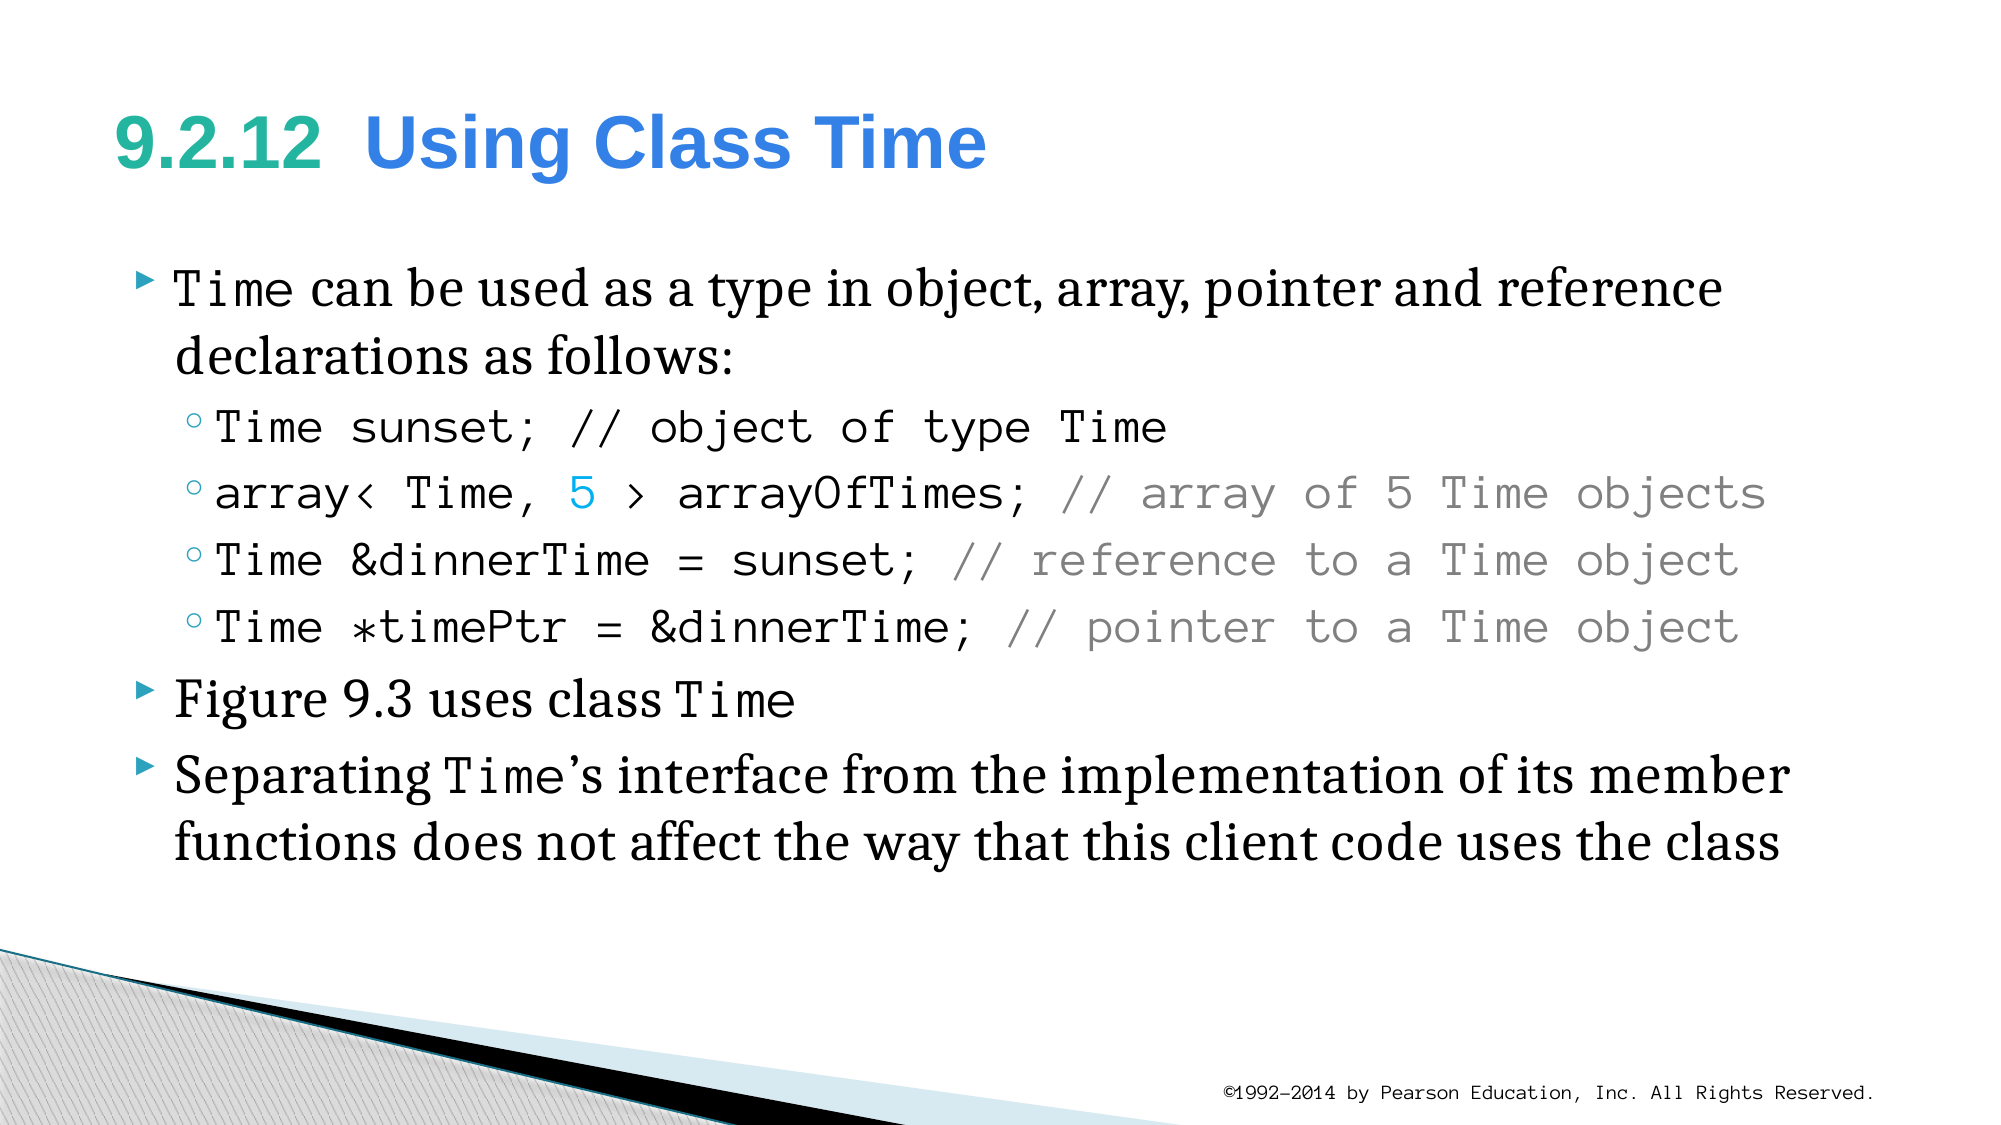

# 9.2.12  Using Class Time
Time can be used as a type in object, array, pointer and reference declarations as follows:
Time sunset; // object of type Time
array< Time, 5 > arrayOfTimes; // array of 5 Time objects
Time &dinnerTime = sunset; // reference to a Time object
Time *timePtr = &dinnerTime; // pointer to a Time object
Figure 9.3 uses class Time
Separating Time’s interface from the implementation of its member functions does not affect the way that this client code uses the class
©1992-2014 by Pearson Education, Inc. All Rights Reserved.